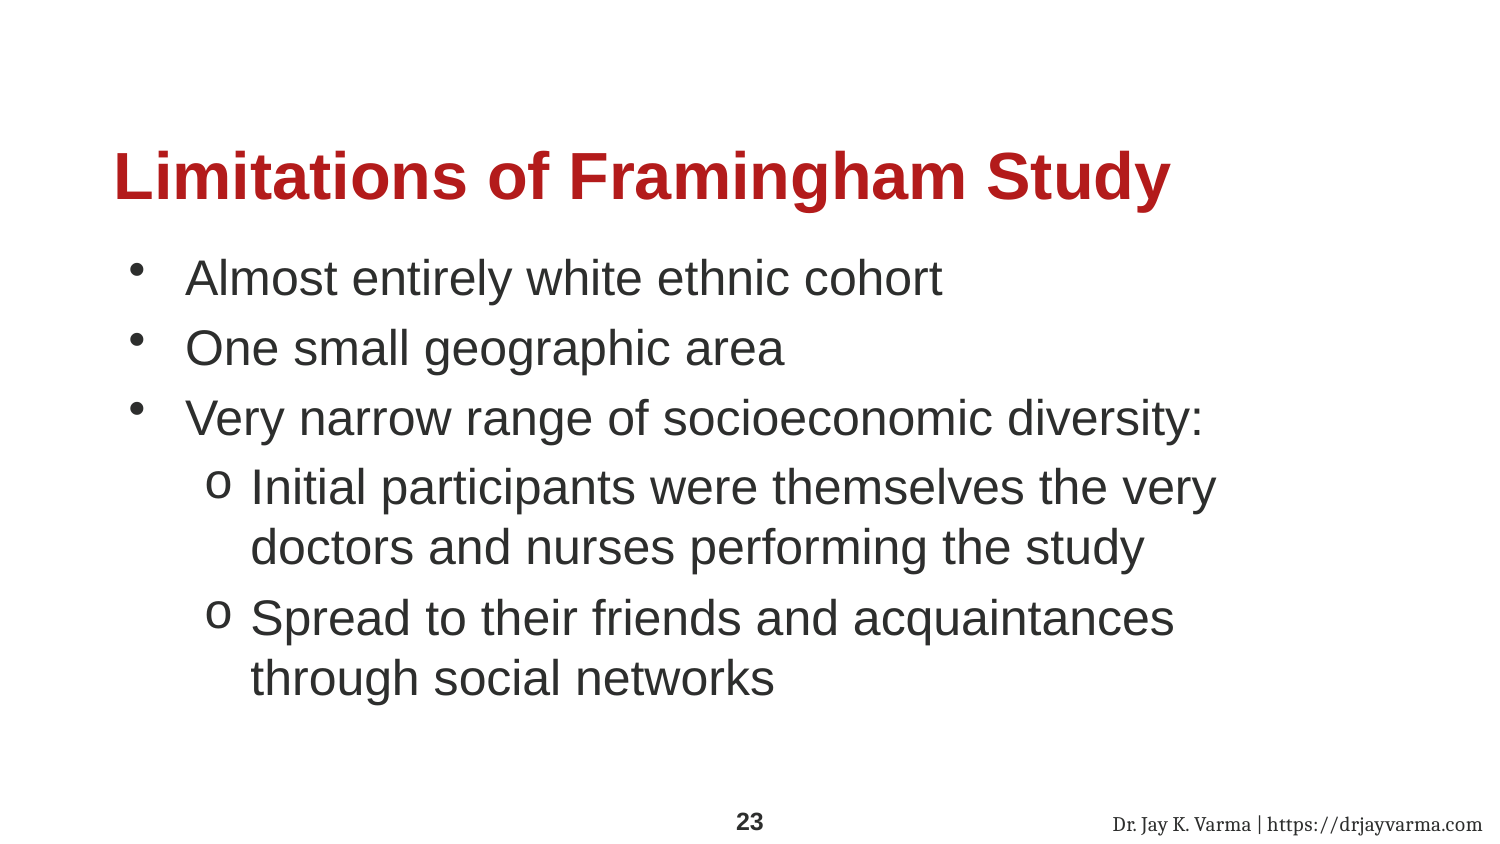

# Limitations of Framingham Study
Almost entirely white ethnic cohort
One small geographic area
Very narrow range of socioeconomic diversity:
Initial participants were themselves the very doctors and nurses performing the study
Spread to their friends and acquaintances through social networks

Dr. Jay K. Varma | https://drjayvarma.com